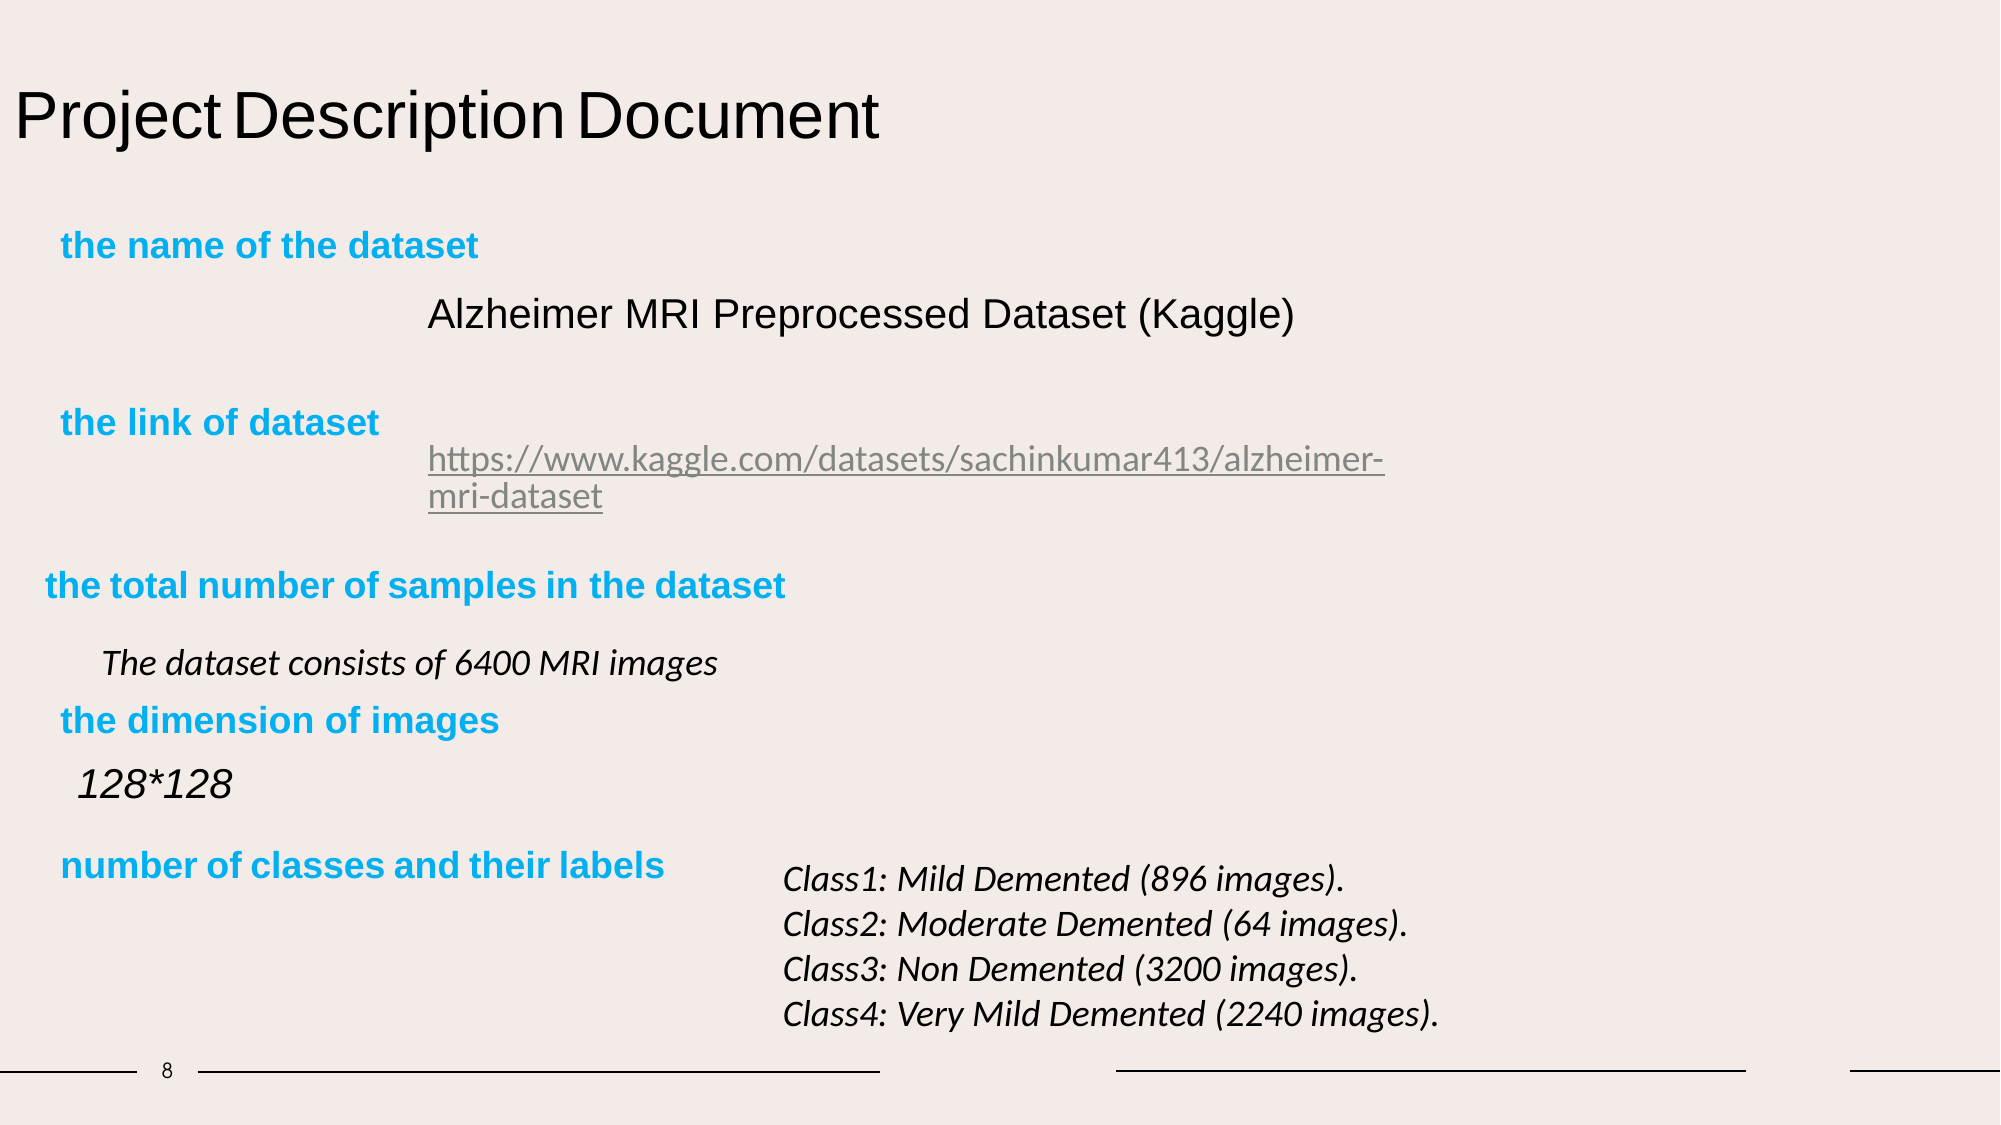

Project Description Document
the name of the dataset
Alzheimer MRI Preprocessed Dataset (Kaggle)
the link of dataset
https://www.kaggle.com/datasets/sachinkumar413/alzheimer-mri-dataset
the total number of samples in the dataset
The dataset consists of 6400 MRI images
the dimension of images
128*128
number of classes and their labels
Class1: Mild Demented (896 images).
Class2: Moderate Demented (64 images).
Class3: Non Demented (3200 images).
Class4: Very Mild Demented (2240 images).
8